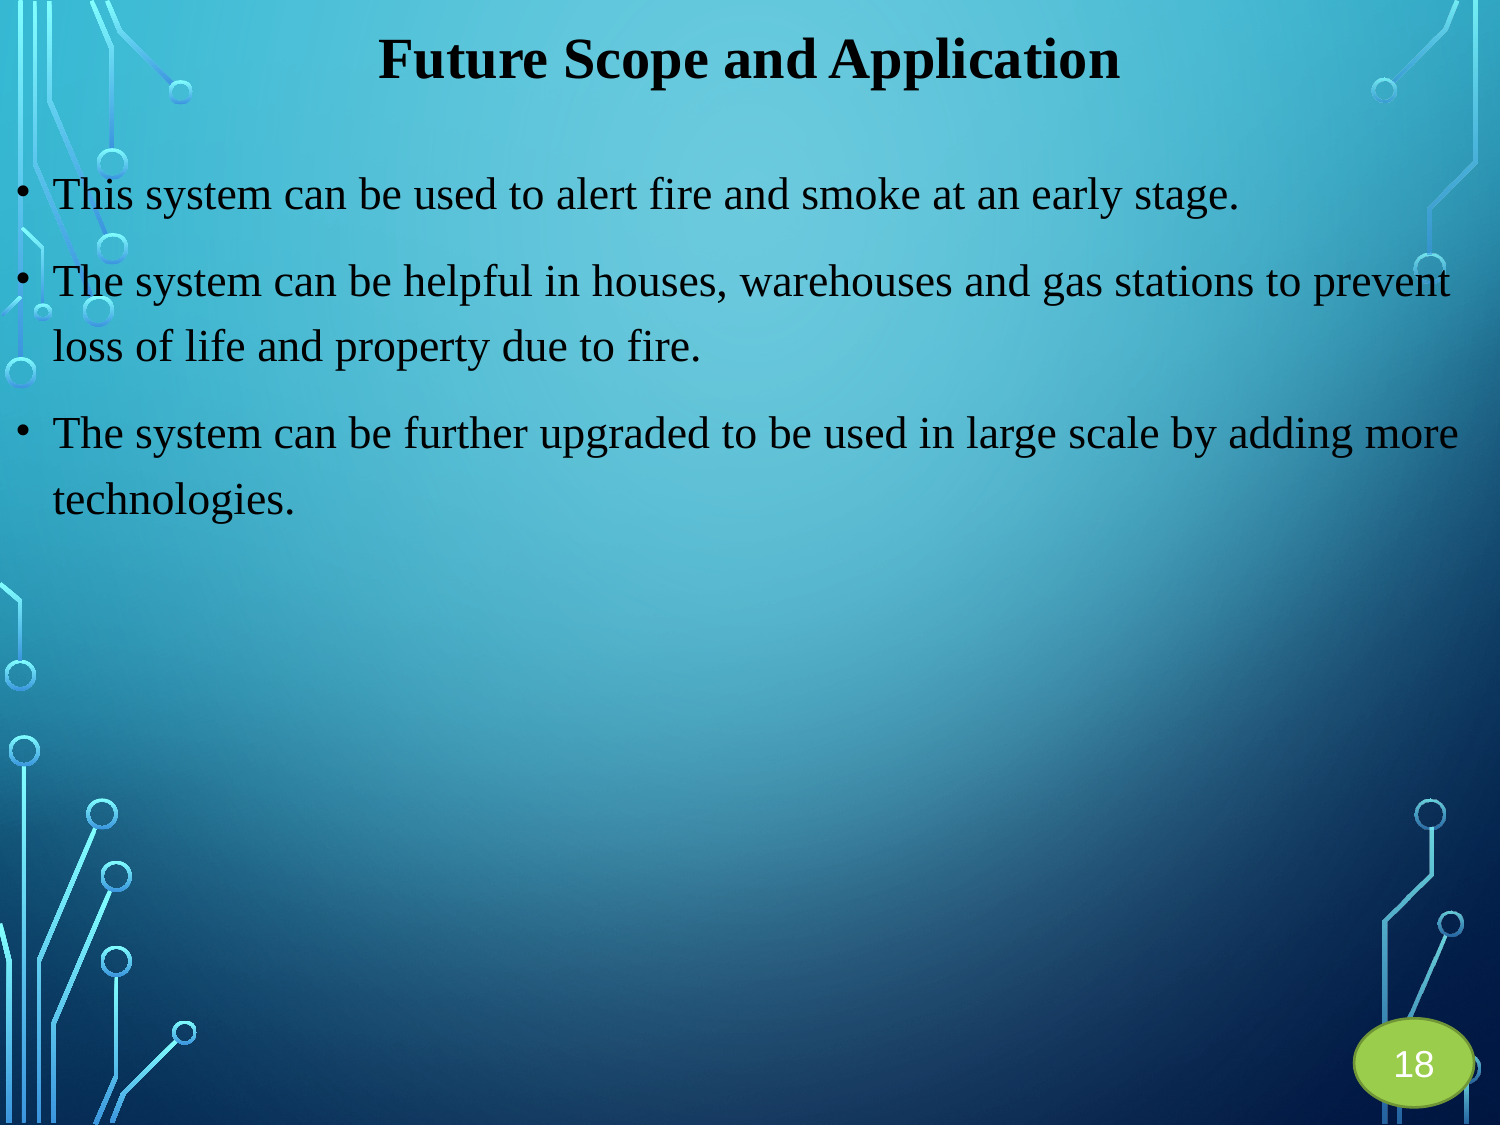

# Future Scope and Application
This system can be used to alert fire and smoke at an early stage.
The system can be helpful in houses, warehouses and gas stations to prevent loss of life and property due to fire.
The system can be further upgraded to be used in large scale by adding more technologies.
18